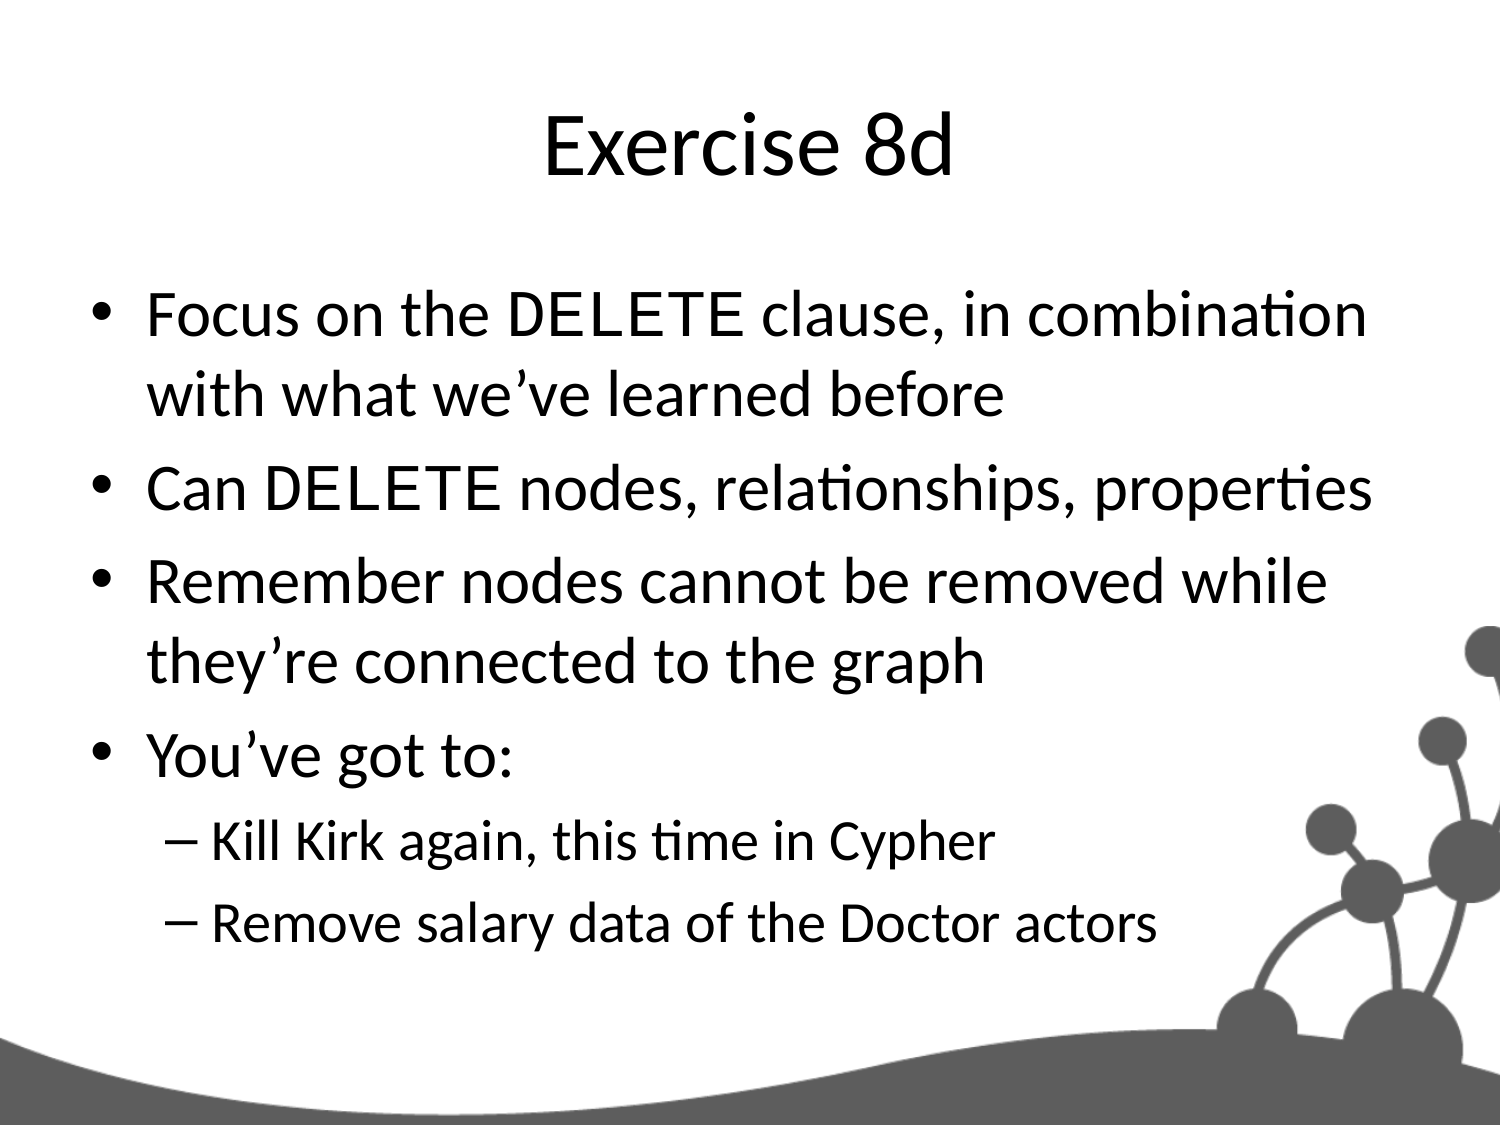

# Exercise 8d
Focus on the DELETE clause, in combination with what we’ve learned before
Can DELETE nodes, relationships, properties
Remember nodes cannot be removed while they’re connected to the graph
You’ve got to:
Kill Kirk again, this time in Cypher
Remove salary data of the Doctor actors